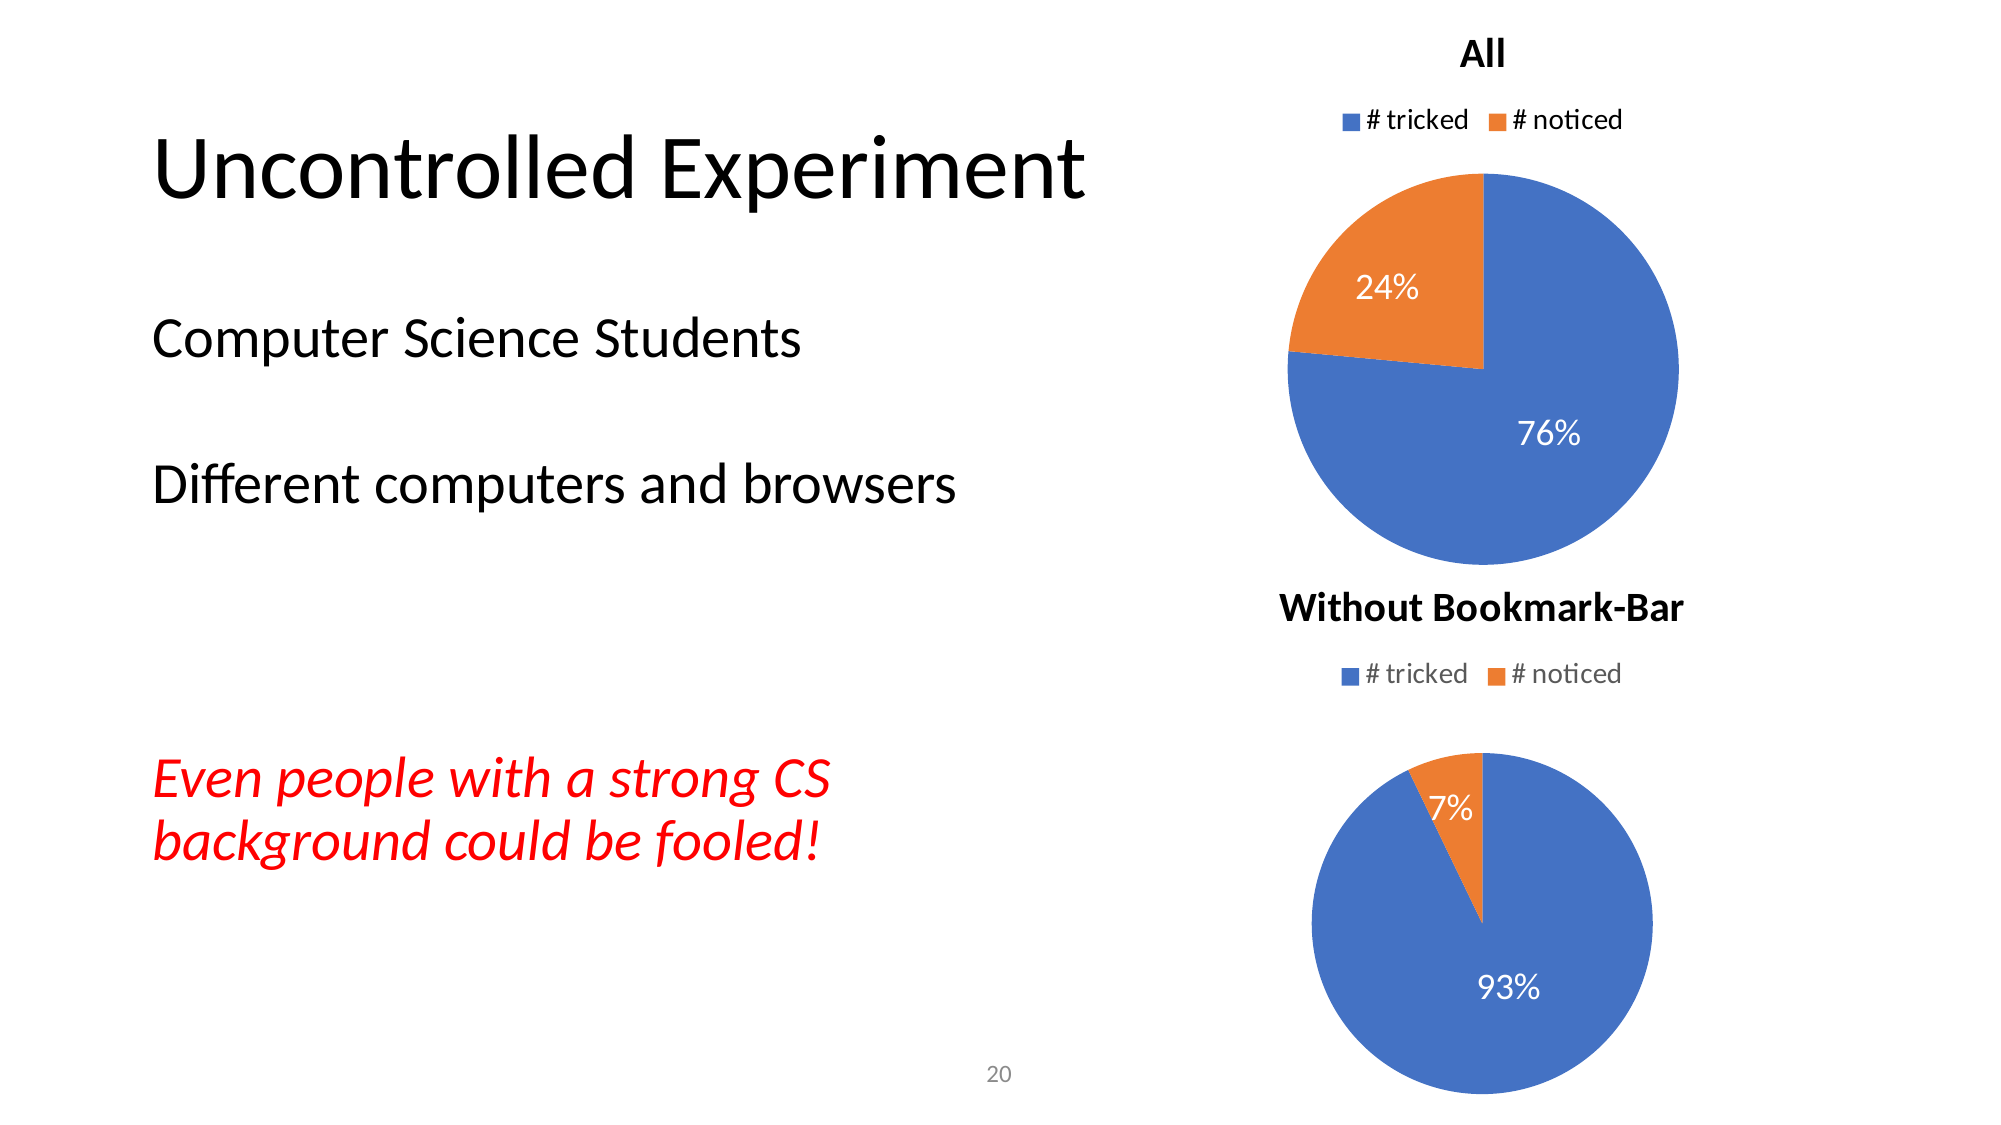

### Chart: All

| Category | All | All |
|---|---|---|
| # tricked | 13.0 | 13.0 |
| # noticed | 4.0 | 4.0 |
# Uncontrolled Experiment
Computer Science Students
Different computers and browsers

Even people with a strong CS background could be fooled!

### Chart: Without Bookmark-Bar

| Category | Without Bookmarkbar | All |
|---|---|---|
| # tricked | 13.0 | 13.0 |
| # noticed | 1.0 | 4.0 |
20